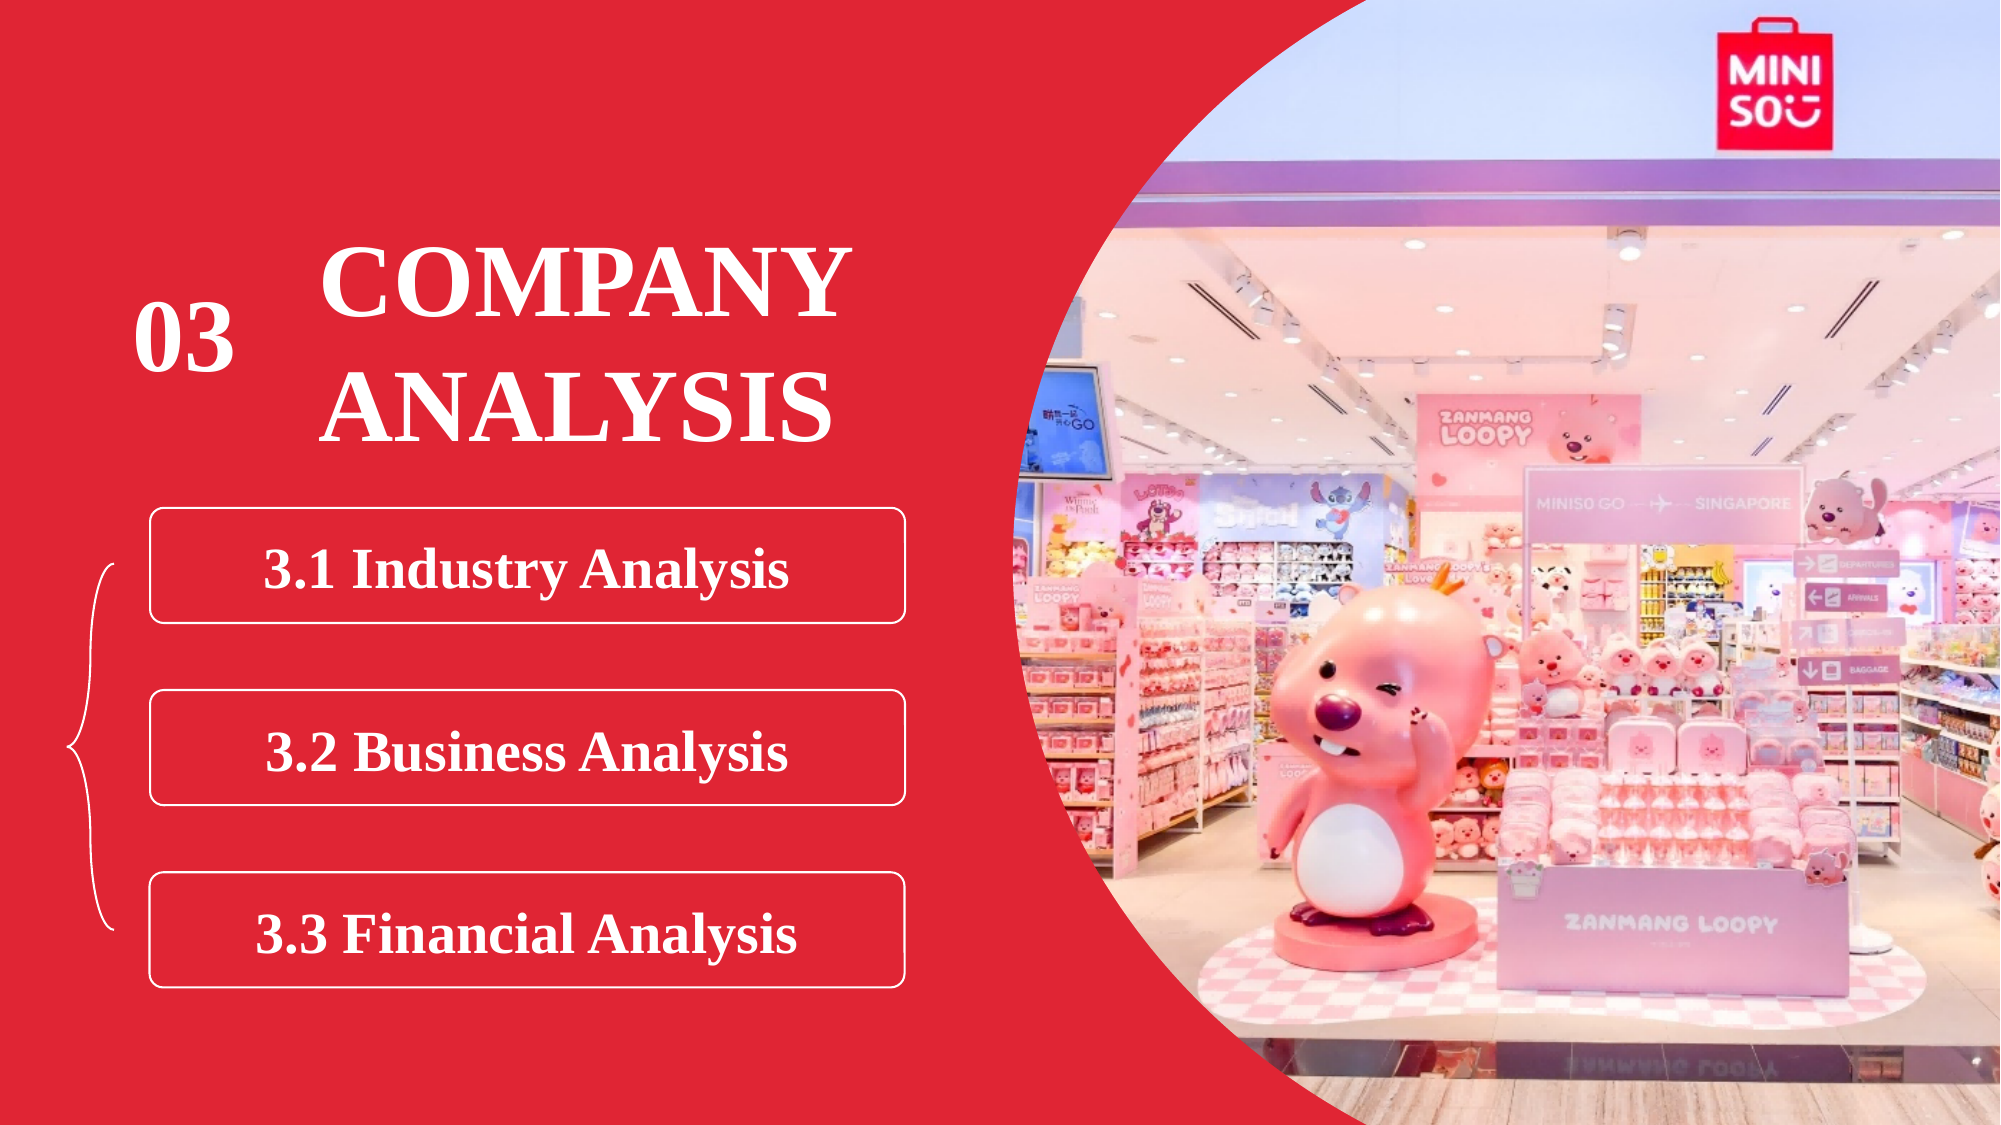

COMPANY
ANALYSIS
03
3.1 Industry Analysis
3.2 Business Analysis
3.3 Financial Analysis